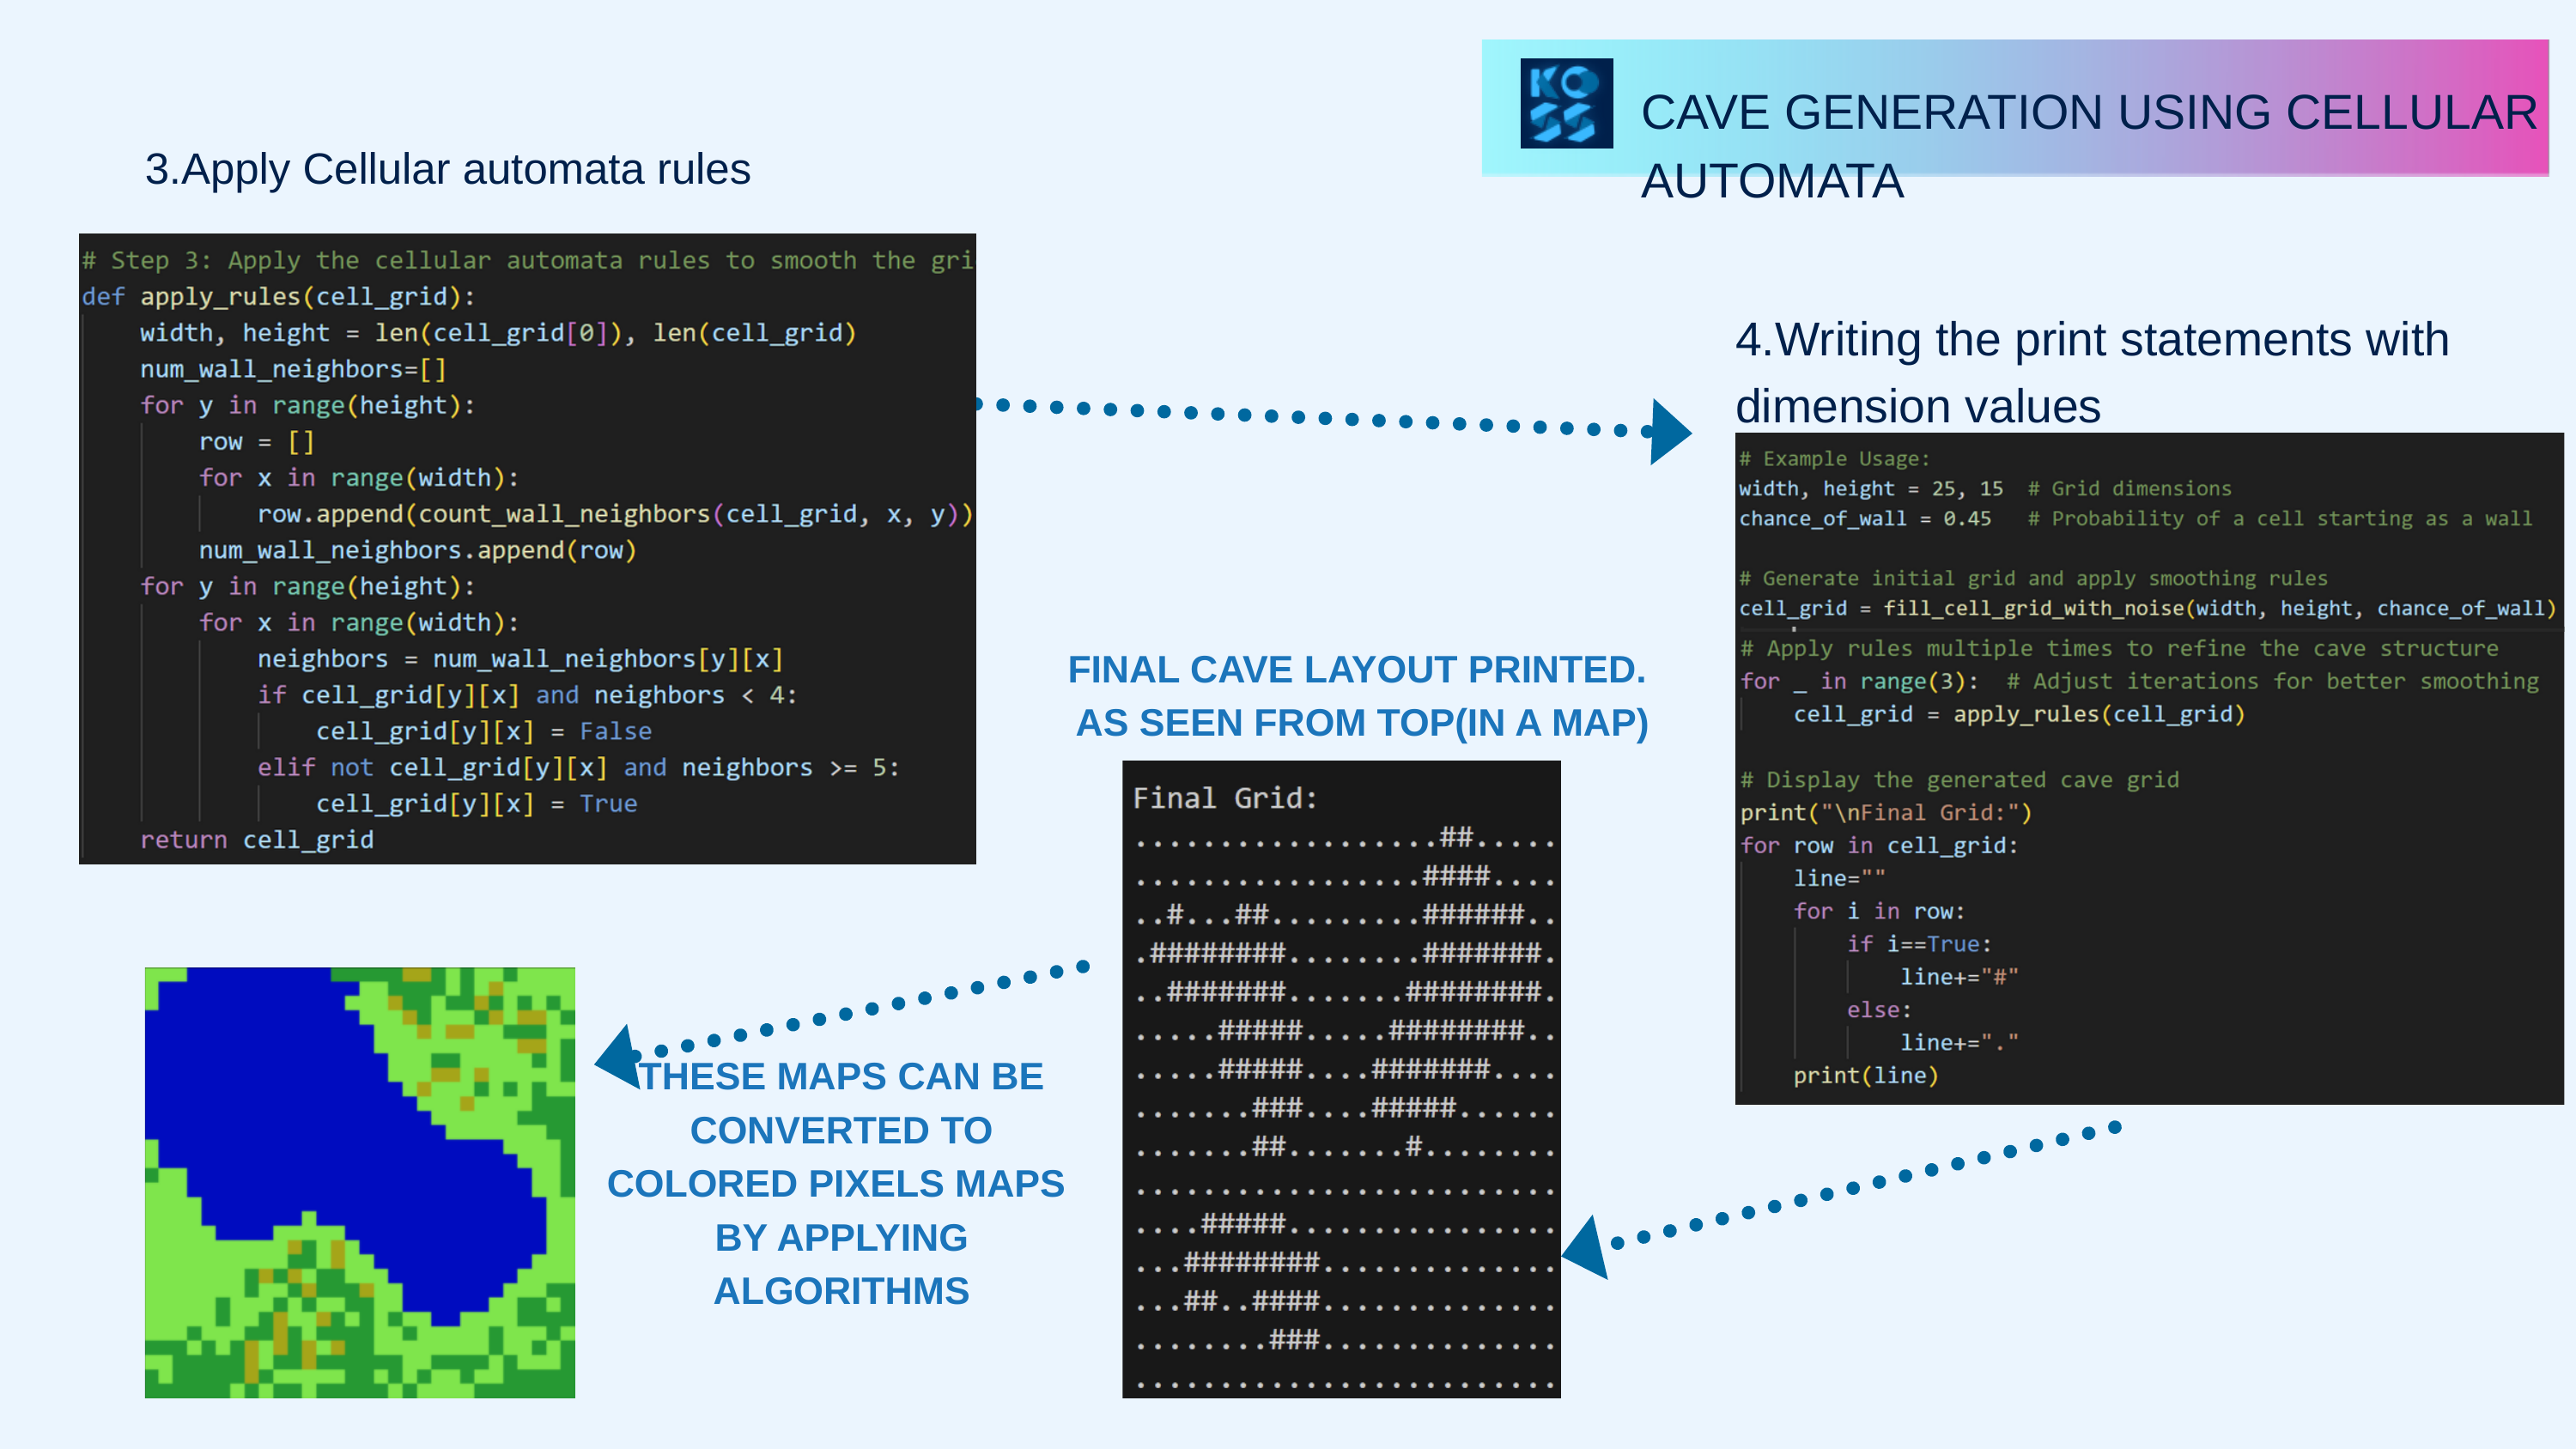

CAVE GENERATION USING CELLULAR AUTOMATA
3.Apply Cellular automata rules

4.Writing the print statements with dimension values

FINAL CAVE LAYOUT PRINTED.
AS SEEN FROM TOP(IN A MAP)

THESE MAPS CAN BE CONVERTED TO COLORED PIXELS MAPS  BY APPLYING ALGORITHMS